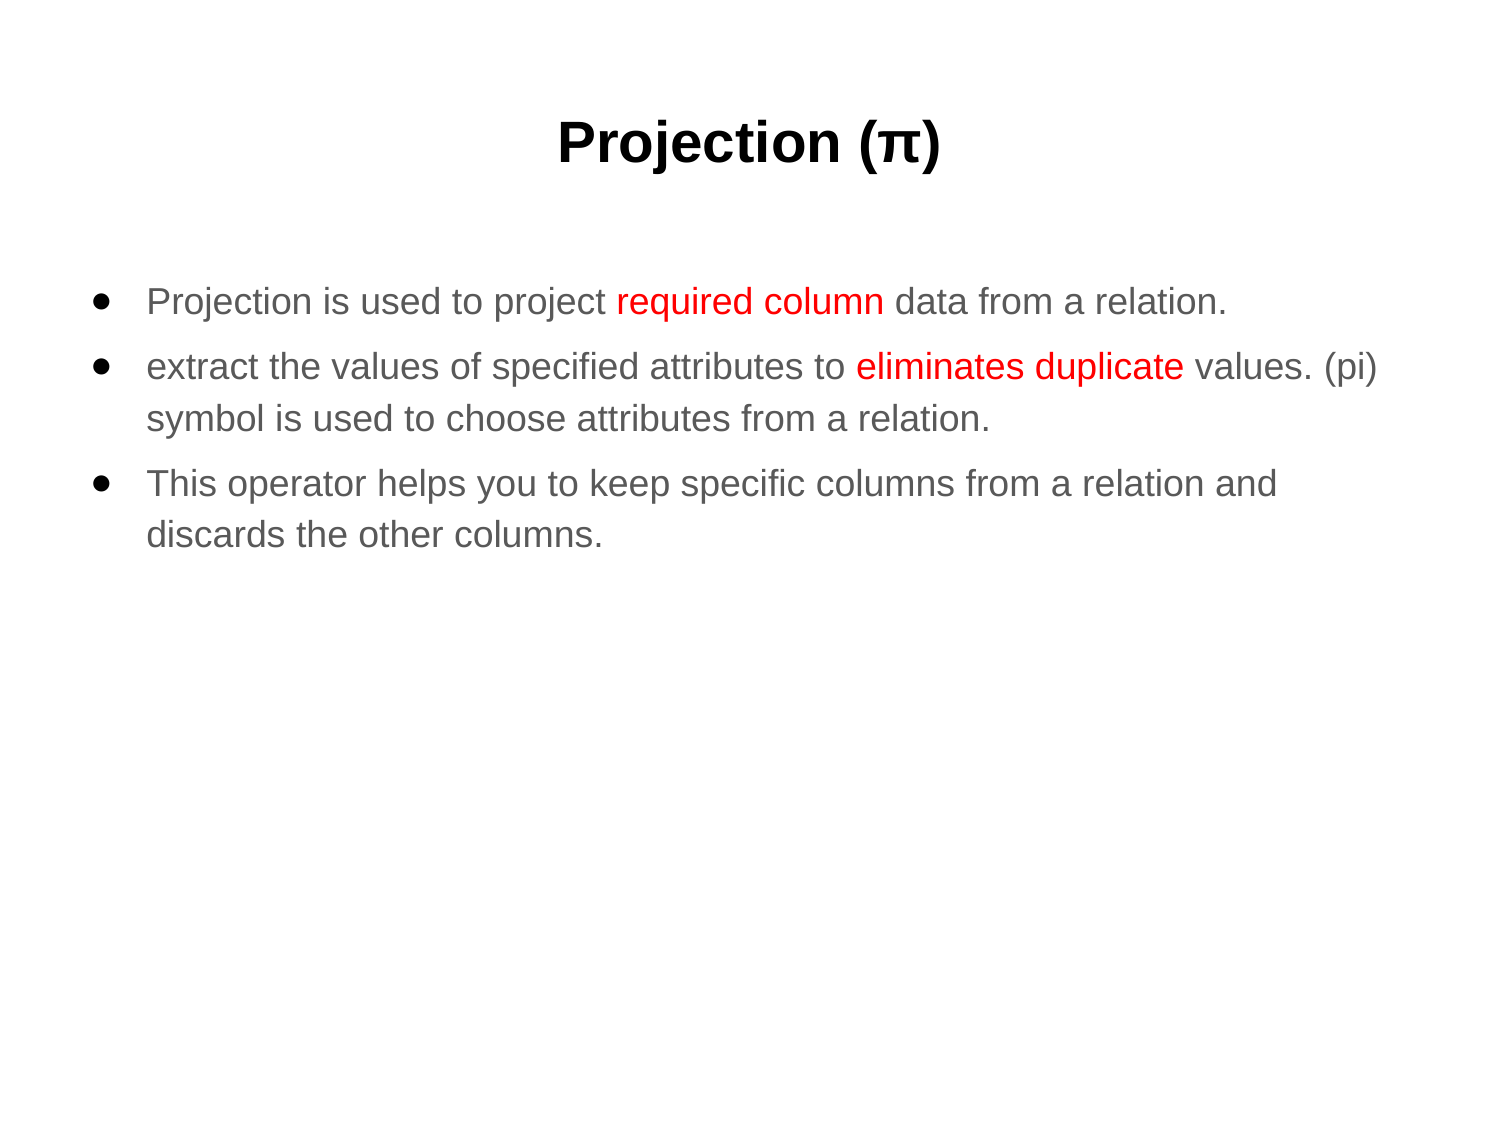

# Projection (π)
Projection is used to project required column data from a relation.
extract the values of specified attributes to eliminates duplicate values. (pi) symbol is used to choose attributes from a relation.
This operator helps you to keep specific columns from a relation and discards the other columns.